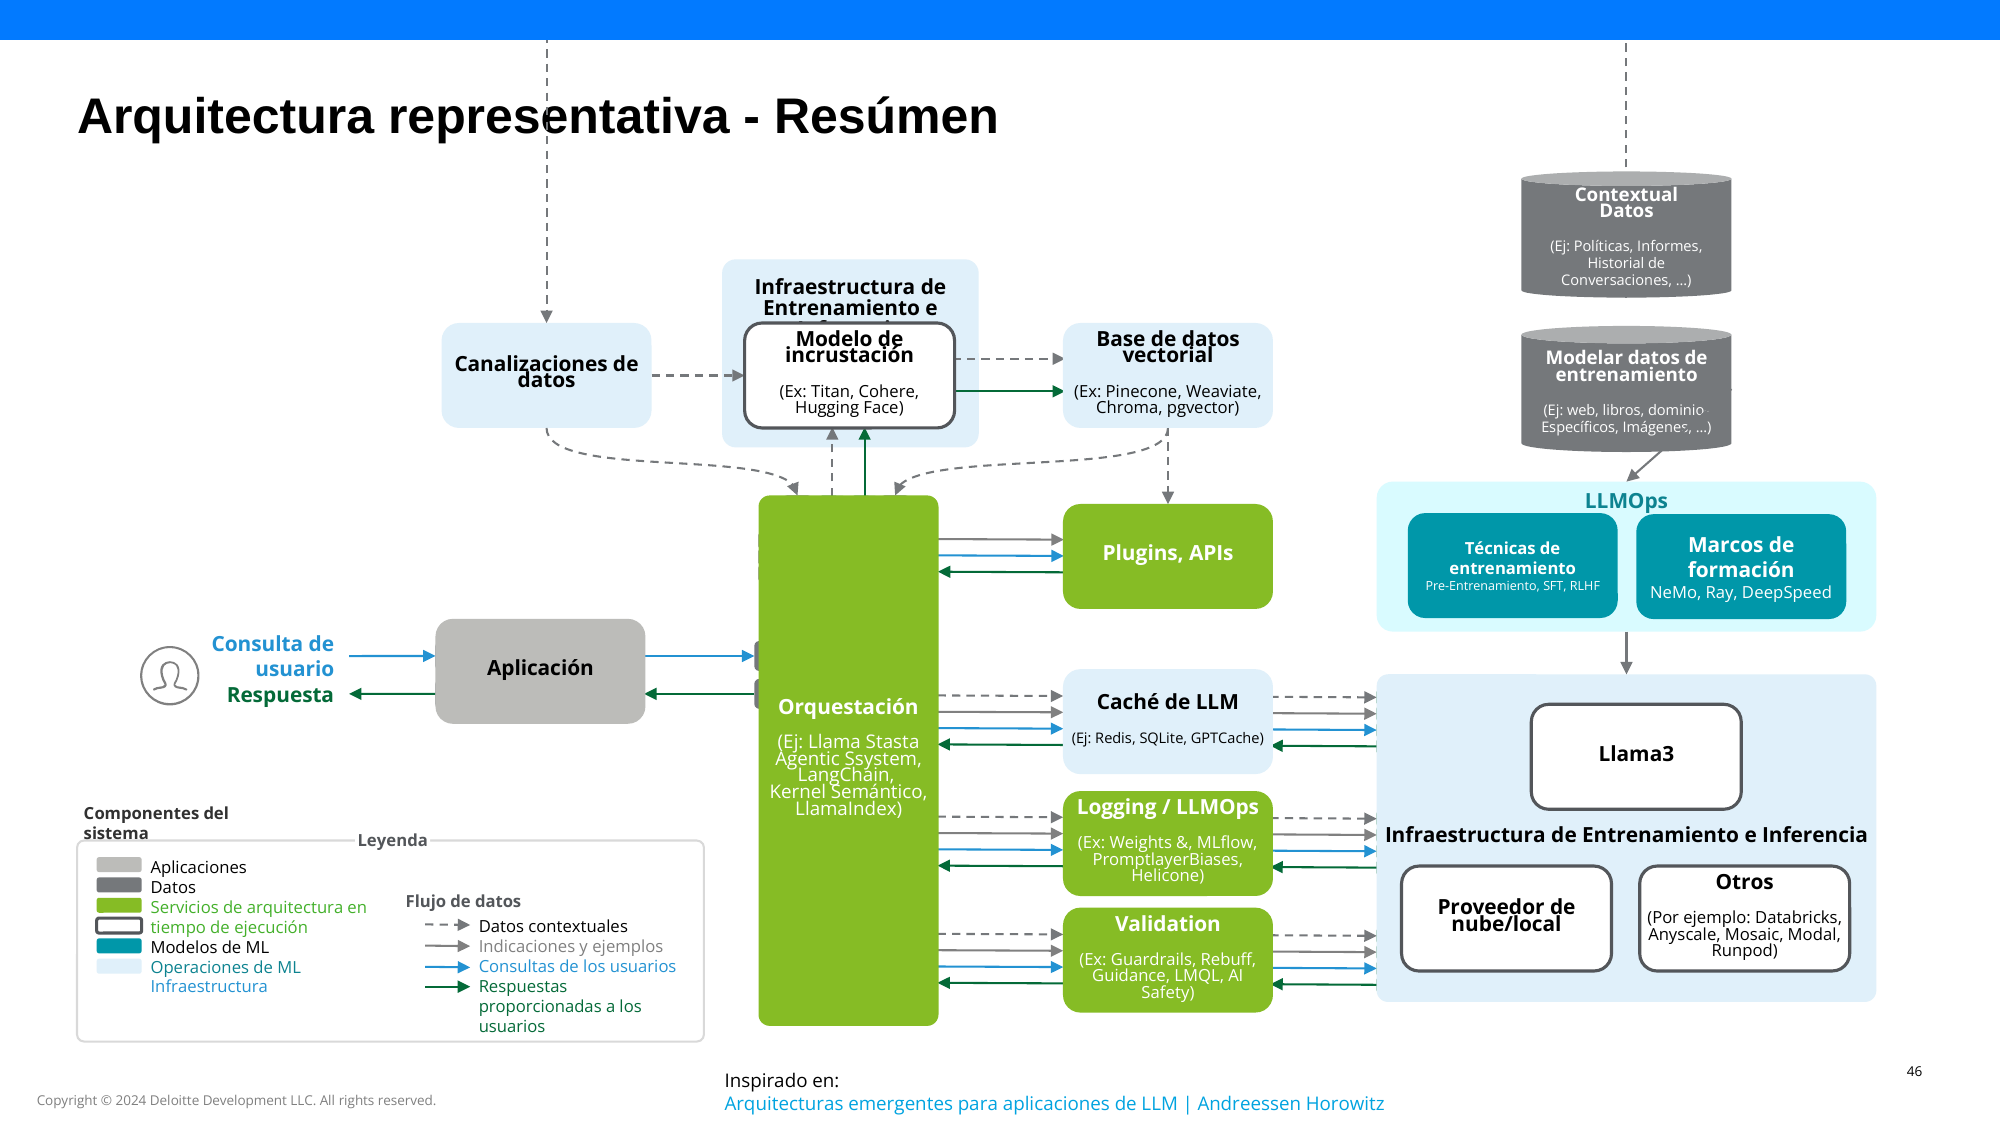

# Arquitectura representativa - Resúmen
Contextual
Datos

(Ej: Políticas, Informes, Historial de Conversaciones, ...)
Infraestructura de Entrenamiento e Inferencia
Canalizaciones de datos
Modelo de incrustación

(Ex: Titan, Cohere, Hugging Face)
Base de datos vectorial

(Ex: Pinecone, Weaviate, Chroma, pgvector)
Modelar datos de entrenamiento

(Ej: web, libros, dominio-
Específicos, Imágenes, ...)

LLMOps
Orquestación

(Ej: Llama Stasta Agentic Ssystem, LangChain,
Kernel Semántico, LlamaIndex)

Plugins, APIs
Técnicas de entrenamiento
Pre-Entrenamiento, SFT, RLHF
Marcos de formación
NeMo, Ray, DeepSpeed

Aplicación
Consulta de usuario

Respuesta
Caché de LLM

(Ej: Redis, SQLite, GPTCache)
Infraestructura de Entrenamiento e Inferencia

Llama3
Logging / LLMOps

(Ex: Weights &, MLflow, PromptlayerBiases, Helicone)
Componentes del sistema

Aplicaciones
Datos
Servicios de arquitectura en tiempo de ejecución
Modelos de ML
Operaciones de ML
Infraestructura

Leyenda

Proveedor de nube/local
Otros

(Por ejemplo: Databricks, Anyscale, Mosaic, Modal, Runpod)
Flujo de datos
Datos contextuales
Indicaciones y ejemplos
Consultas de los usuarios
Respuestas proporcionadas a los usuarios
Validation

(Ex: Guardrails, Rebuff, Guidance, LMQL, AI Safety)

Inspirado en: Arquitecturas emergentes para aplicaciones de LLM | Andreessen Horowitz